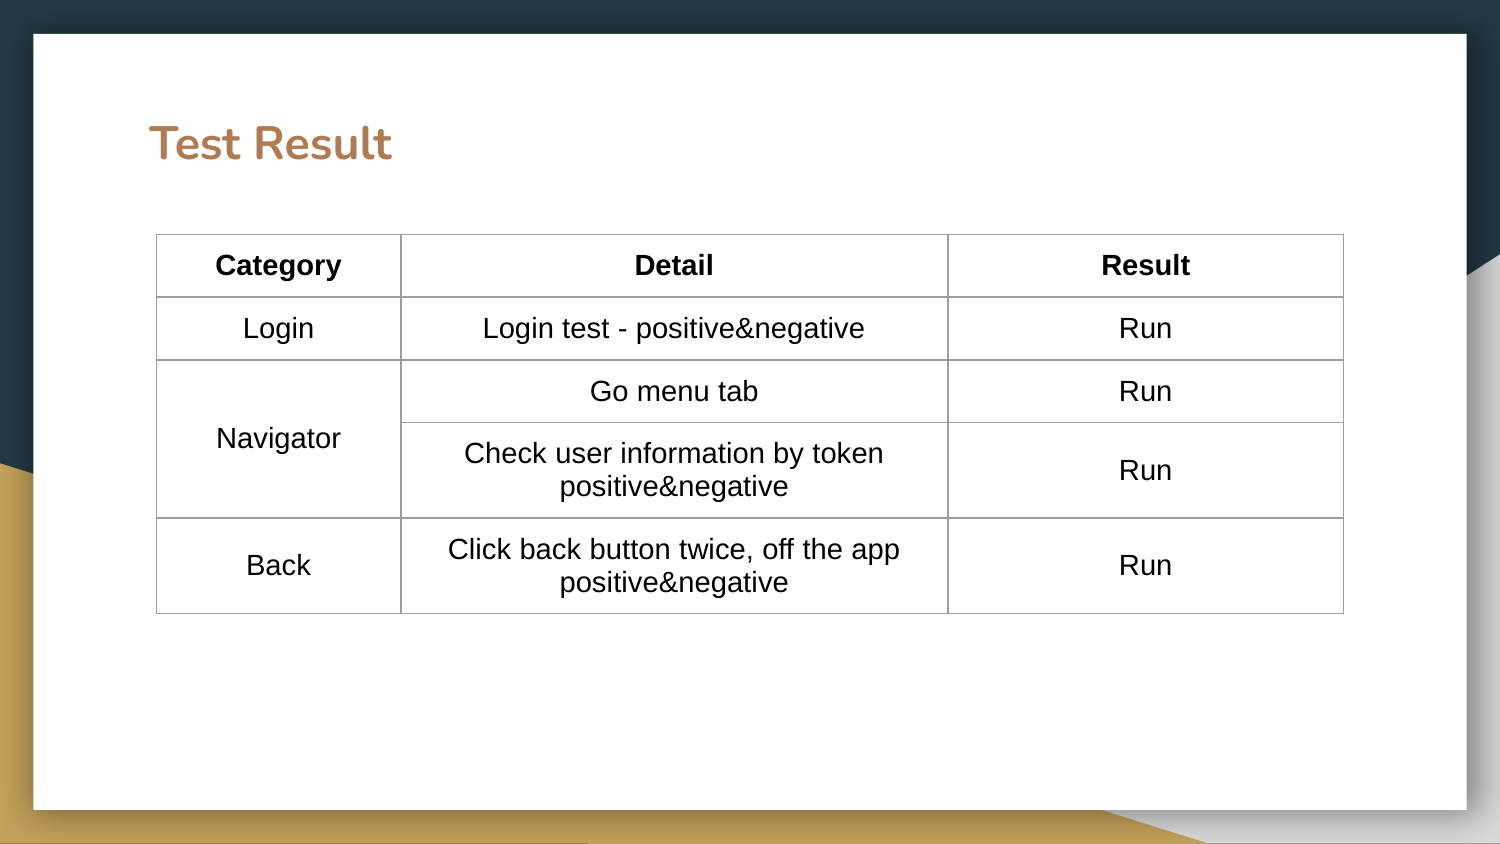

# Test Result
| Category | Detail | Result |
| --- | --- | --- |
| Login | Login test - positive&negative | Run |
| Navigator | Go menu tab | Run |
|  | Check user information by token positive&negative | Run |
| Back | Click back button twice, off the app positive&negative | Run |